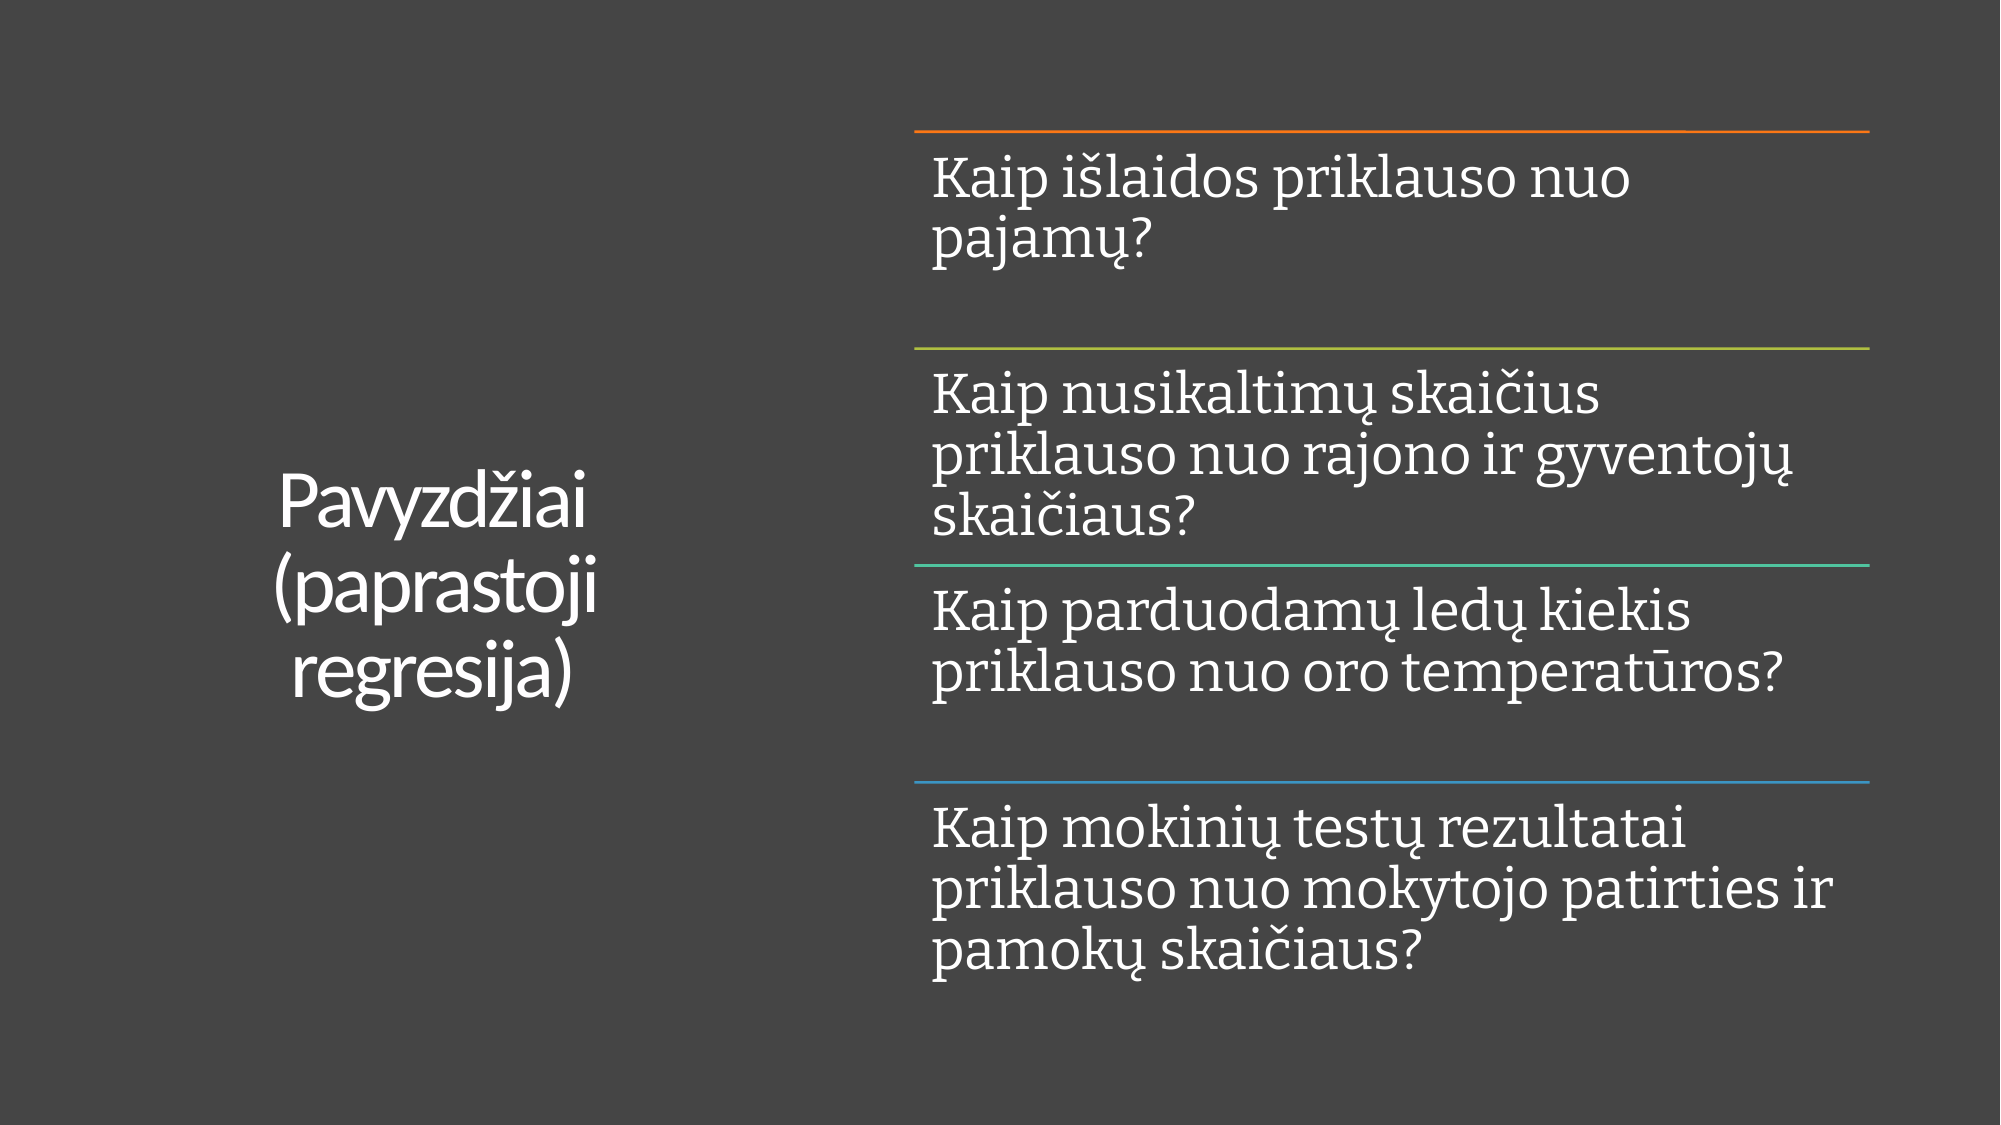

Kaip išlaidos priklauso nuo pajamų?
Kaip nusikaltimų skaičius priklauso nuo rajono ir gyventojų skaičiaus?
Kaip parduodamų ledų kiekis priklauso nuo oro temperatūros?
Kaip mokinių testų rezultatai priklauso nuo mokytojo patirties ir pamokų skaičiaus?
# Pavyzdžiai (paprastoji regresija)